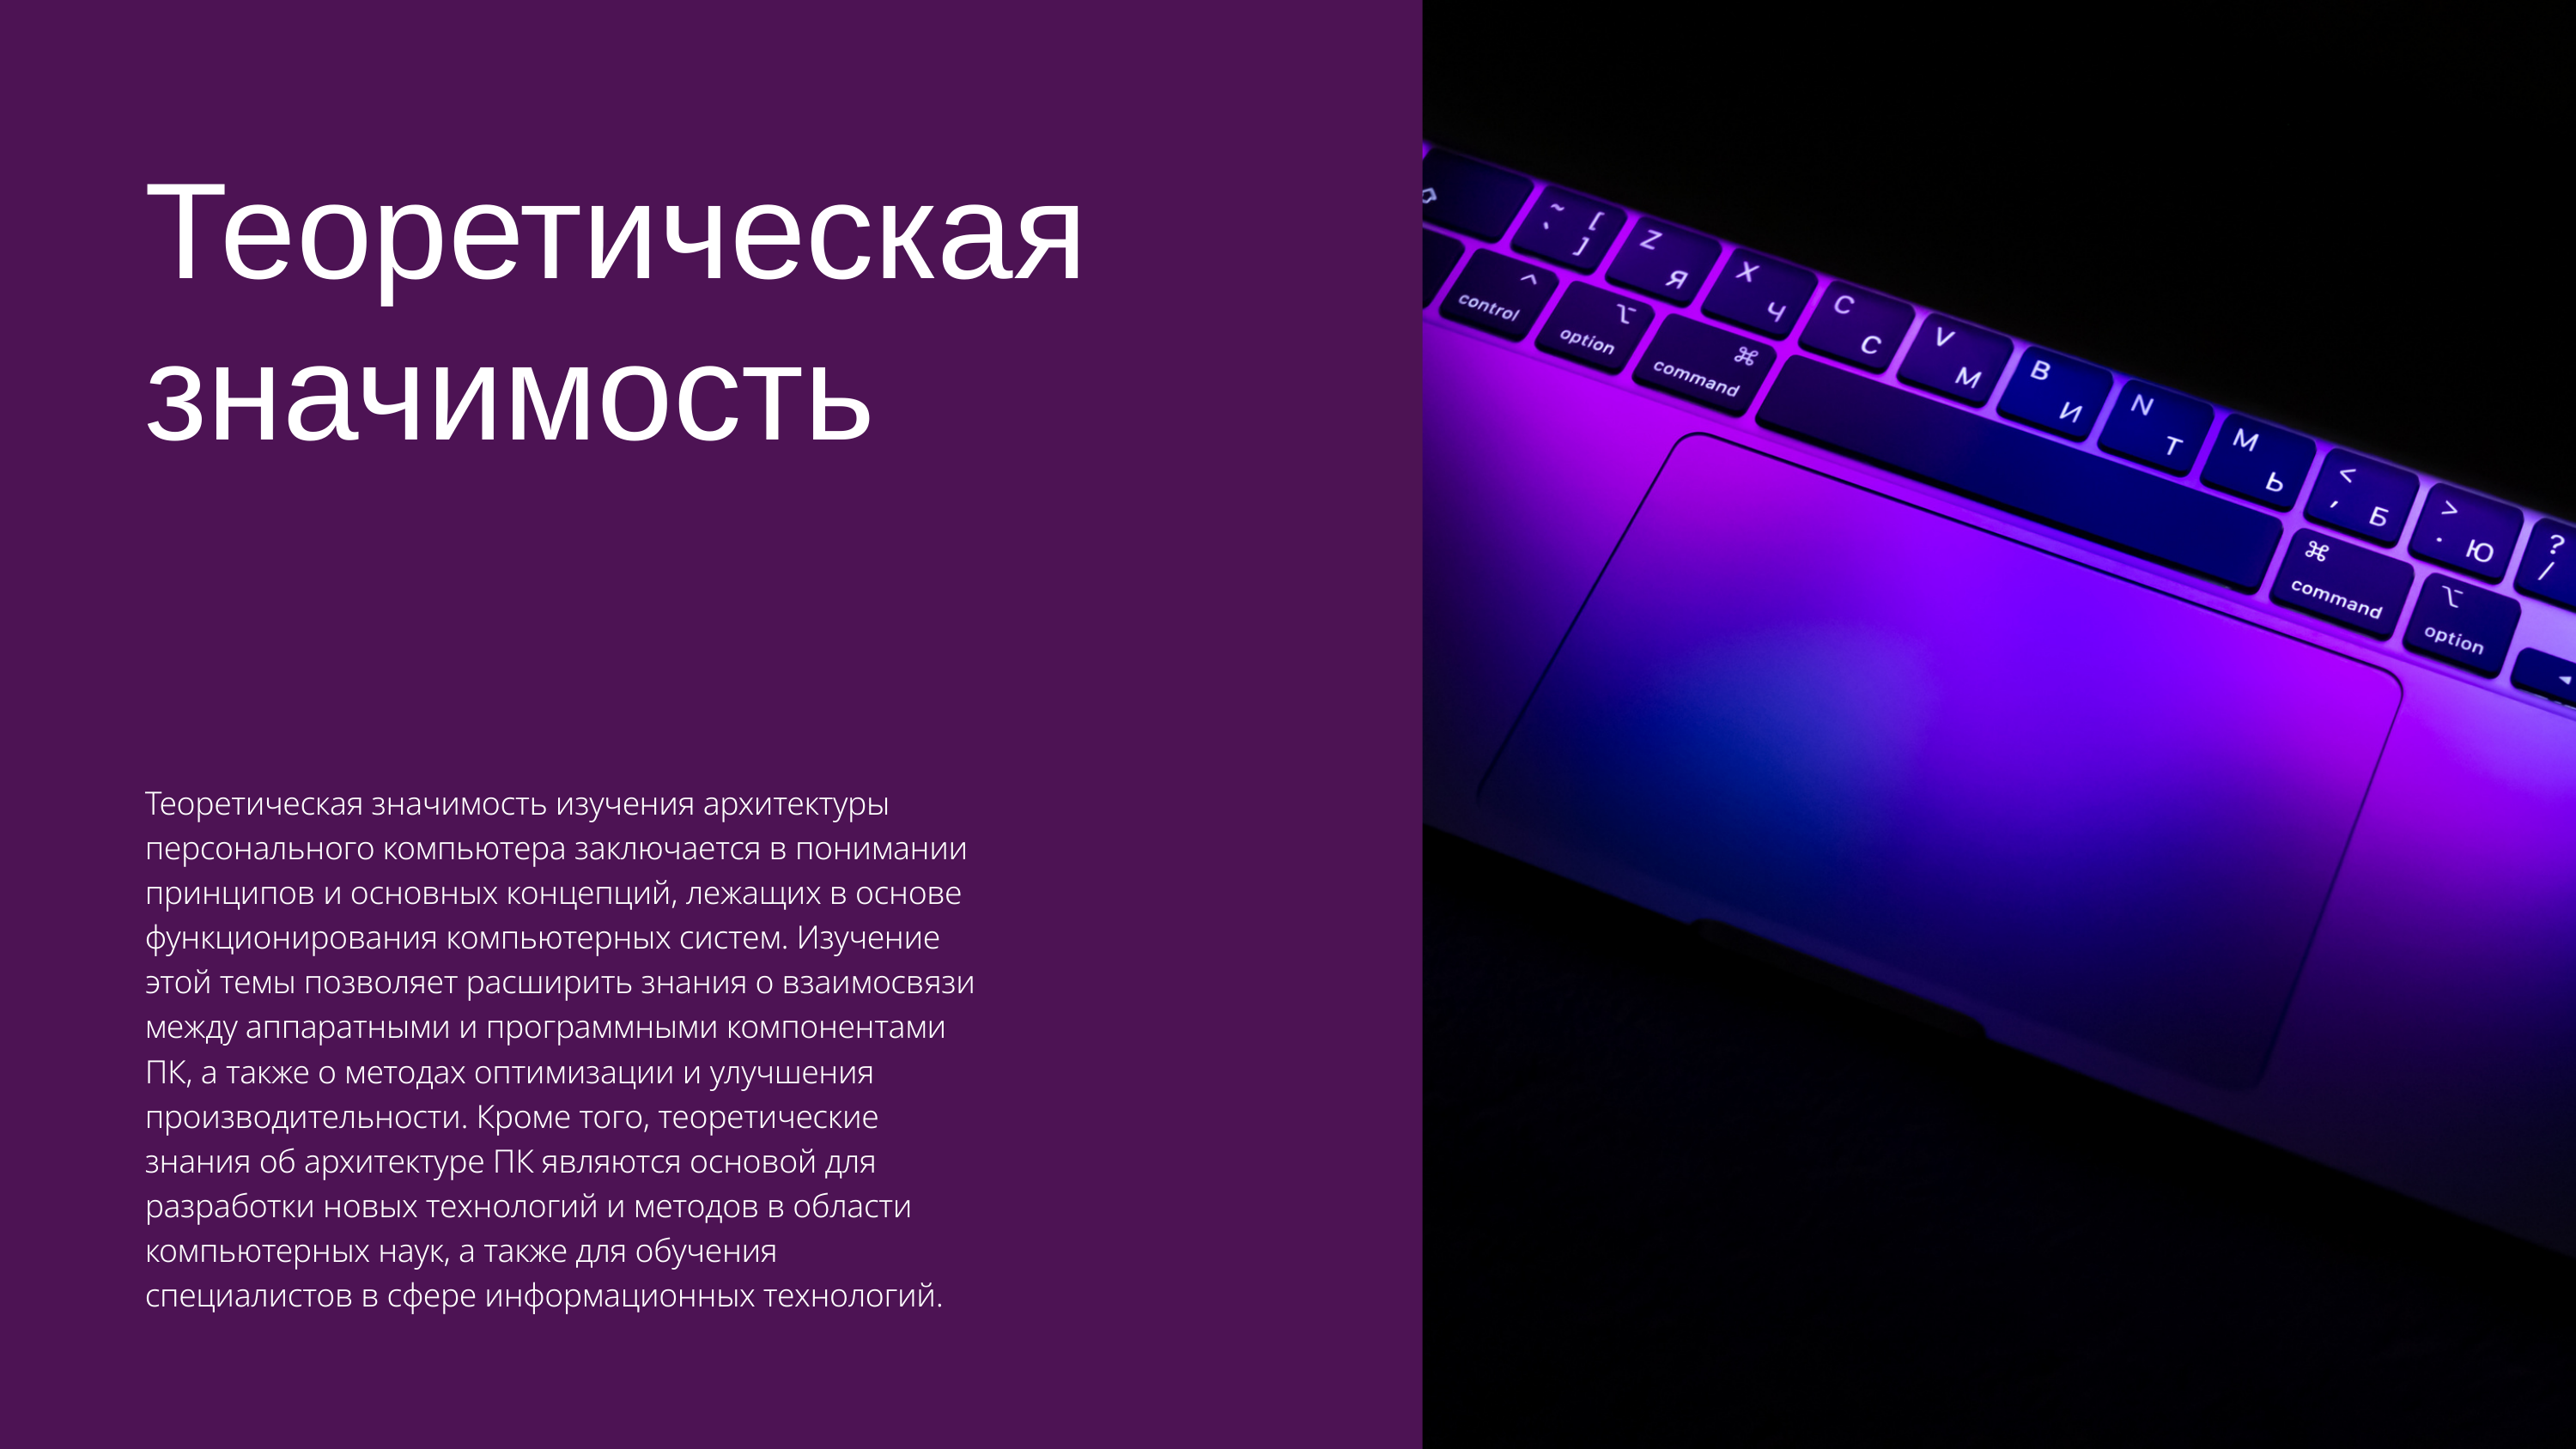

Теоретическая значимость
Теоретическая значимость изучения архитектуры персонального компьютера заключается в понимании принципов и основных концепций, лежащих в основе функционирования компьютерных систем. Изучение этой темы позволяет расширить знания о взаимосвязи между аппаратными и программными компонентами ПК, а также о методах оптимизации и улучшения производительности. Кроме того, теоретические знания об архитектуре ПК являются основой для разработки новых технологий и методов в области компьютерных наук, а также для обучения специалистов в сфере информационных технологий.